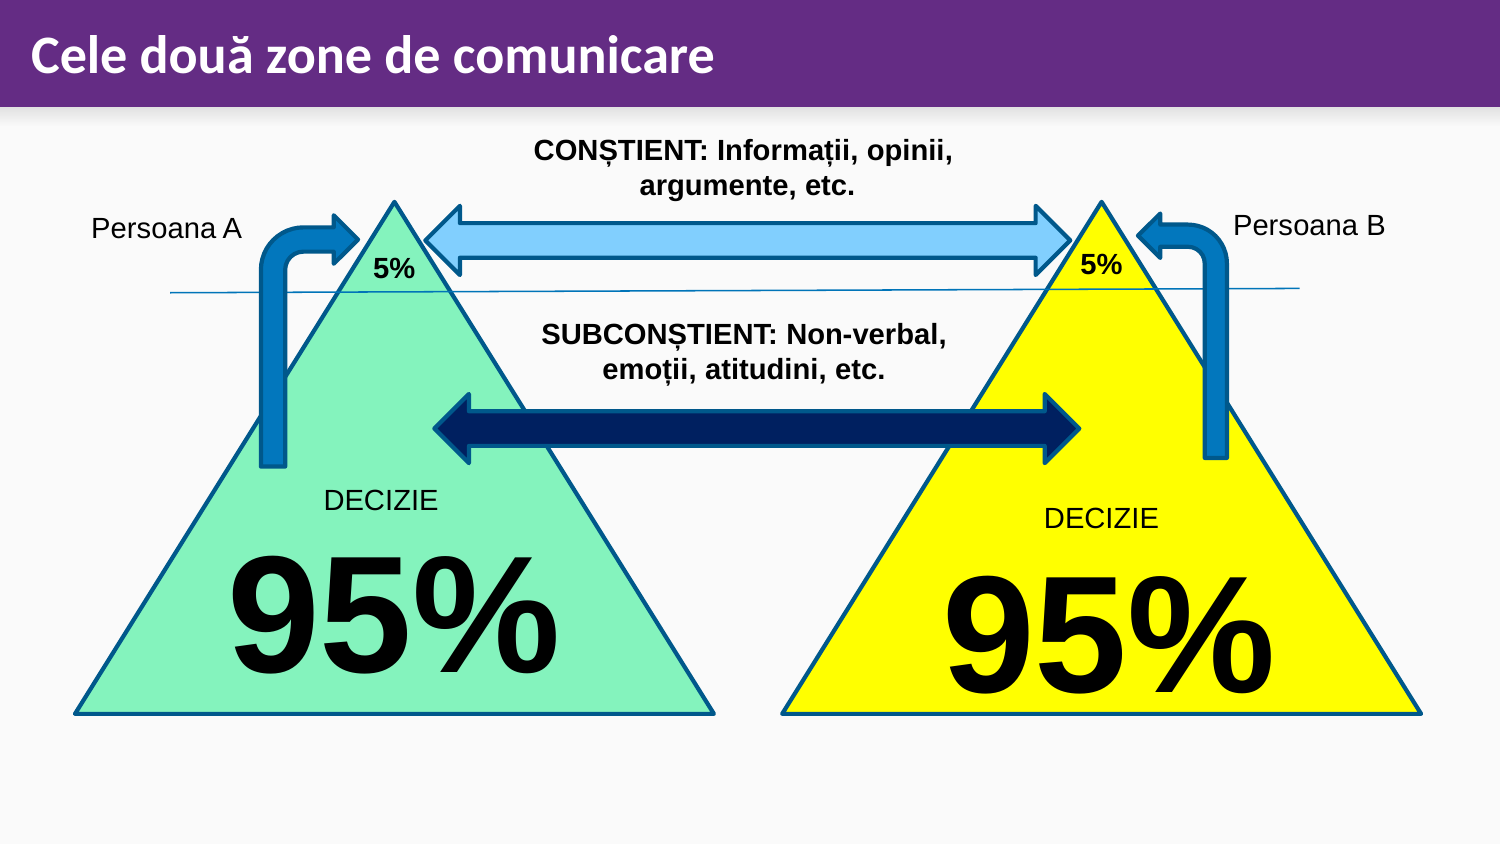

# Cele două zone de comunicare
CONȘTIENT: Informații, opinii,
argumente, etc.
Persoana B

Persoana A

5%
5%
SUBCONȘTIENT: Non-verbal,
emoții, atitudini, etc.

DECIZIE
DECIZIE
95%
95%